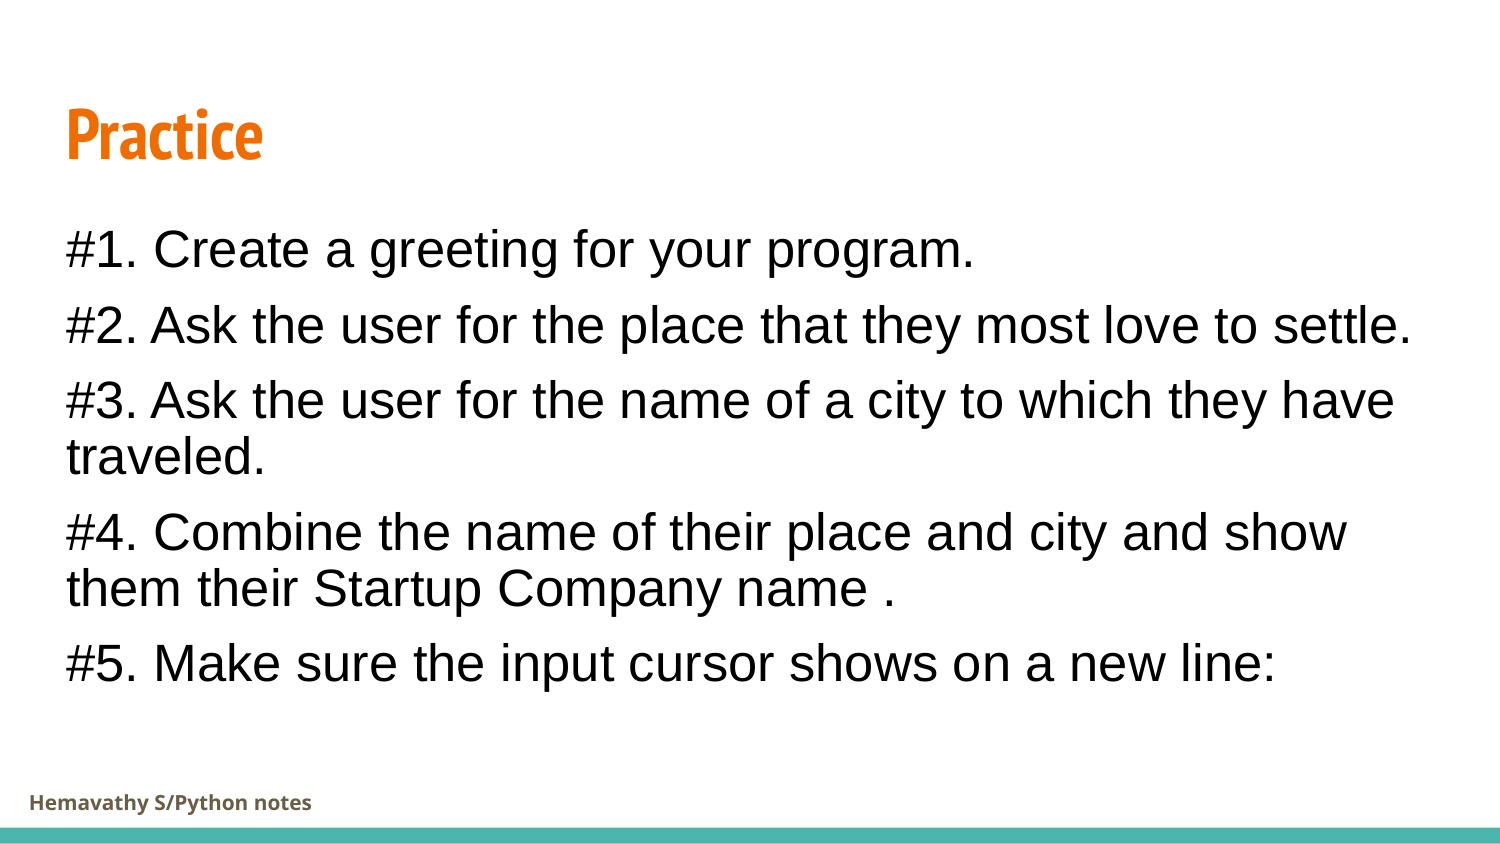

# Practice
#1. Create a greeting for your program.
#2. Ask the user for the place that they most love to settle.
#3. Ask the user for the name of a city to which they have traveled.
#4. Combine the name of their place and city and show them their Startup Company name .
#5. Make sure the input cursor shows on a new line: